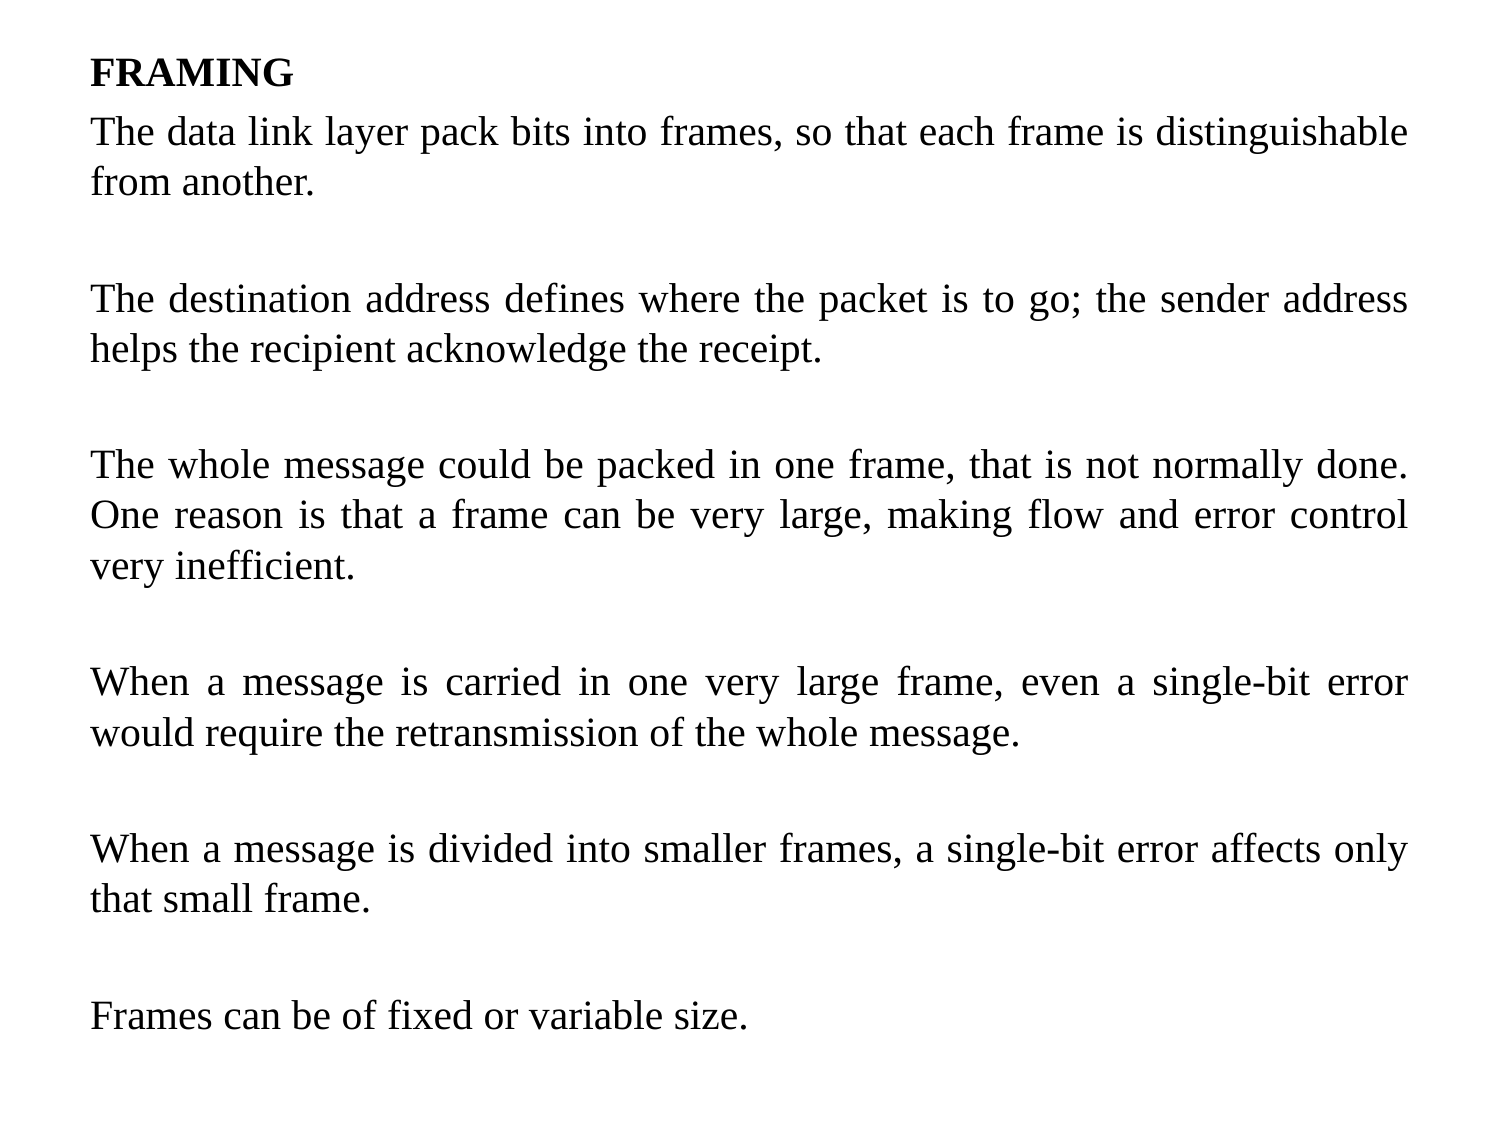

FRAMING
The data link layer pack bits into frames, so that each frame is distinguishable from another.

The destination address defines where the packet is to go; the sender address helps the recipient acknowledge the receipt.

The whole message could be packed in one frame, that is not normally done. One reason is that a frame can be very large, making flow and error control very inefficient.

When a message is carried in one very large frame, even a single-bit error would require the retransmission of the whole message.

When a message is divided into smaller frames, a single-bit error affects only that small frame.

Frames can be of fixed or variable size.